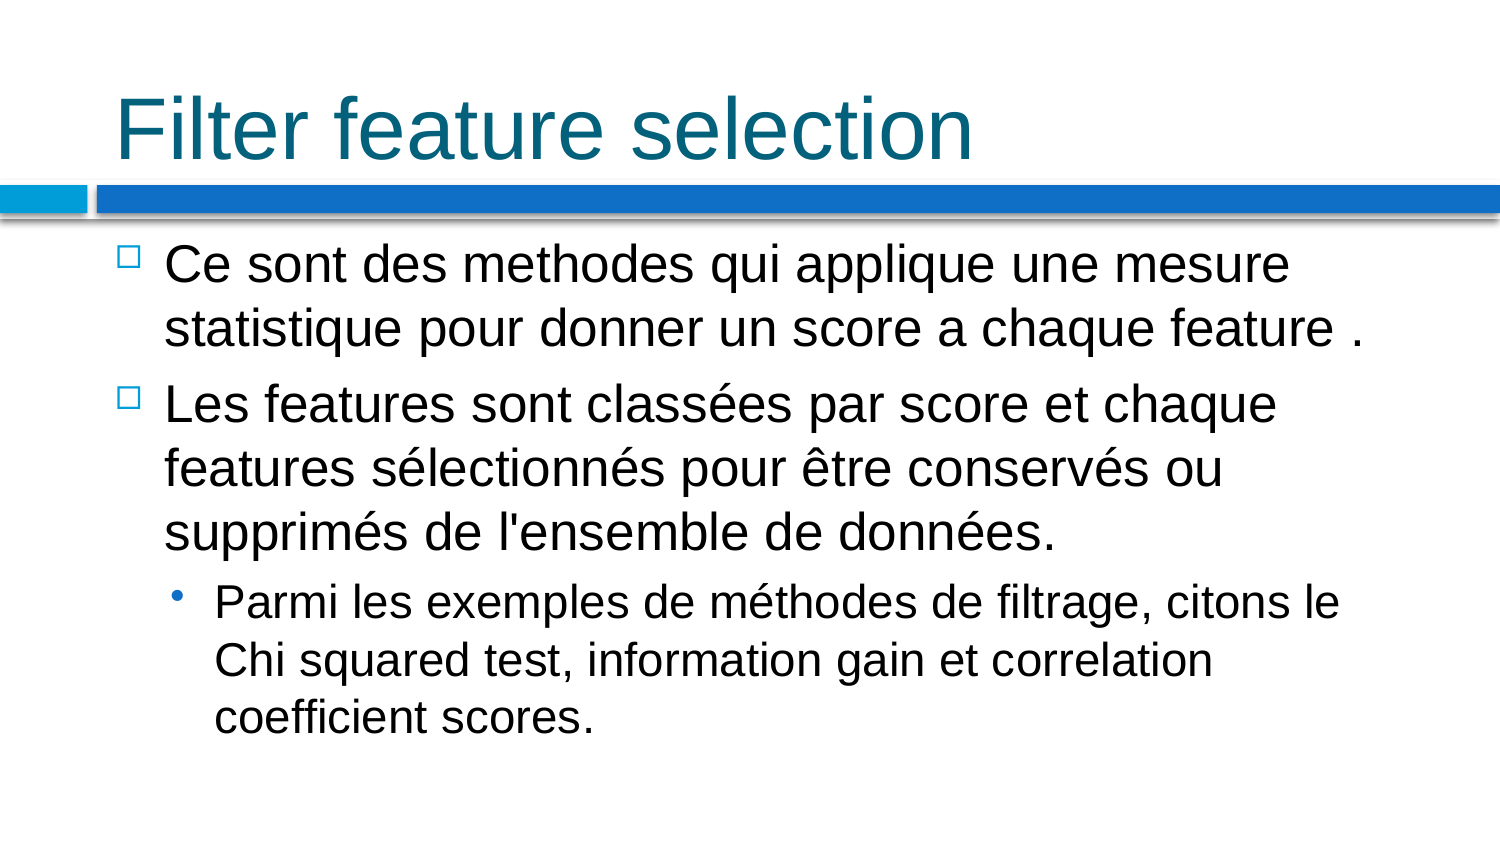

# Filter feature selection
Ce sont des methodes qui applique une mesure statistique pour donner un score a chaque feature .
Les features sont classées par score et chaque features sélectionnés pour être conservés ou supprimés de l'ensemble de données.
Parmi les exemples de méthodes de filtrage, citons le Chi squared test, information gain et correlation coefficient scores.